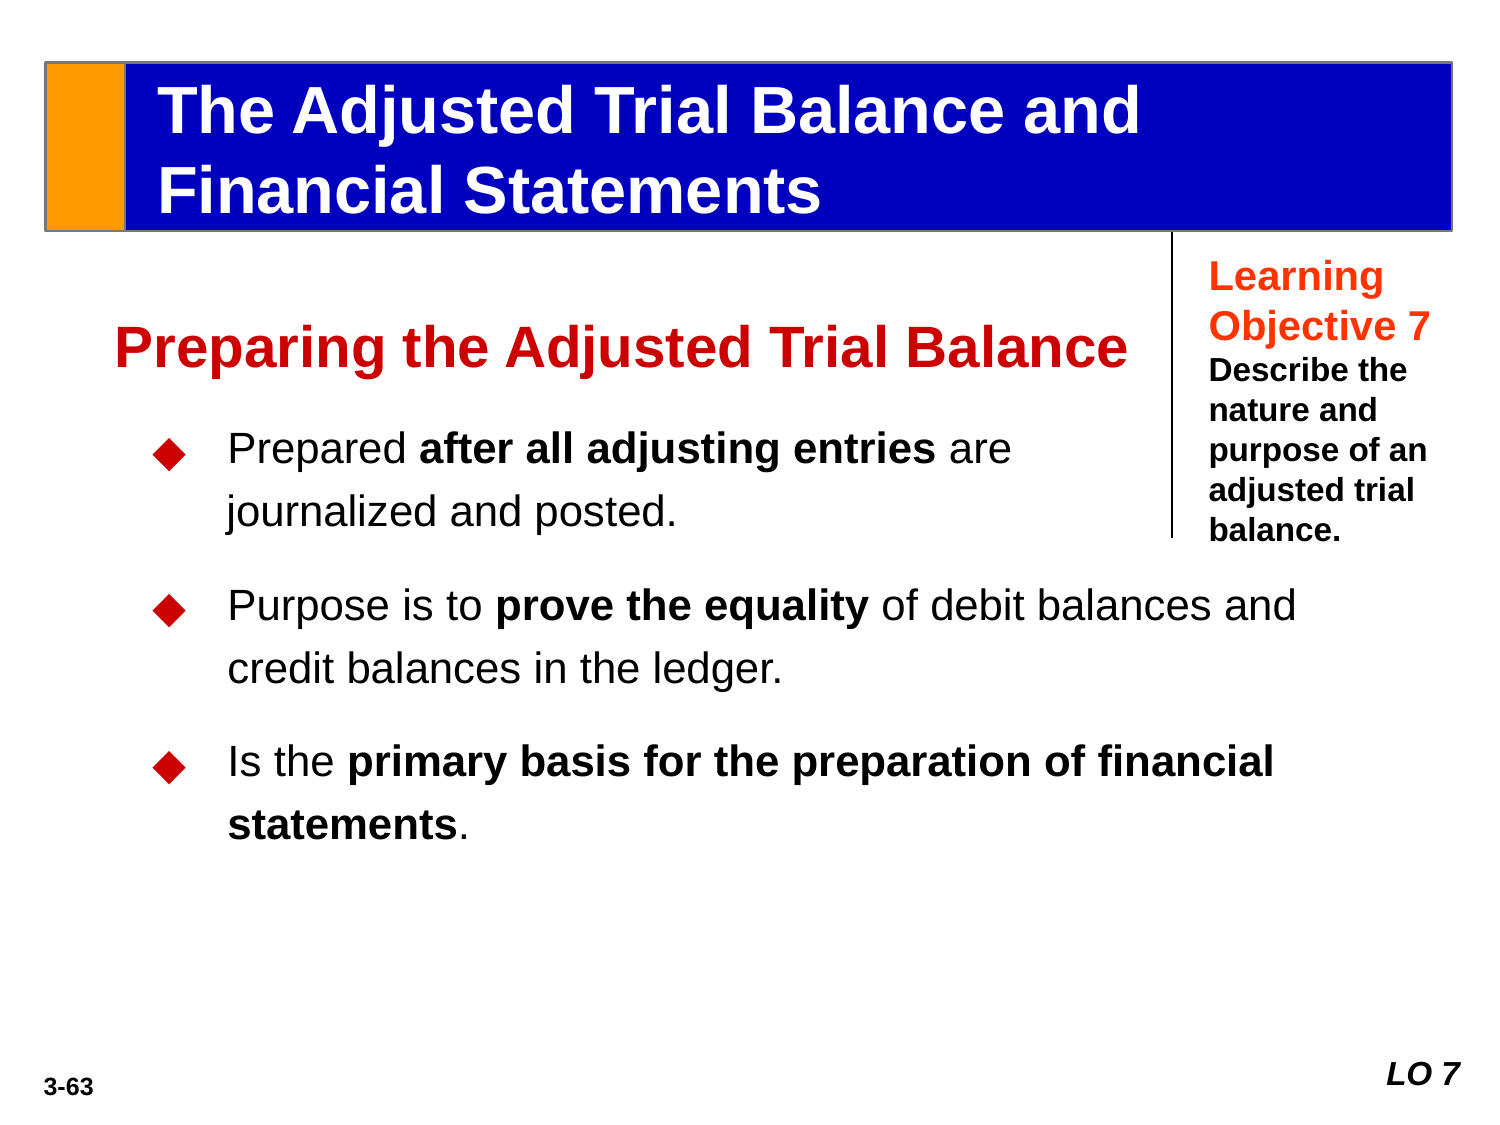

The Adjusted Trial Balance and Financial Statements
Learning Objective 7
Describe the nature and purpose of an
adjusted trial balance.
Preparing the Adjusted Trial Balance
Prepared after all adjusting entries are
journalized and posted.
Purpose is to prove the equality of debit balances and credit balances in the ledger.
Is the primary basis for the preparation of financial statements.

LO 7